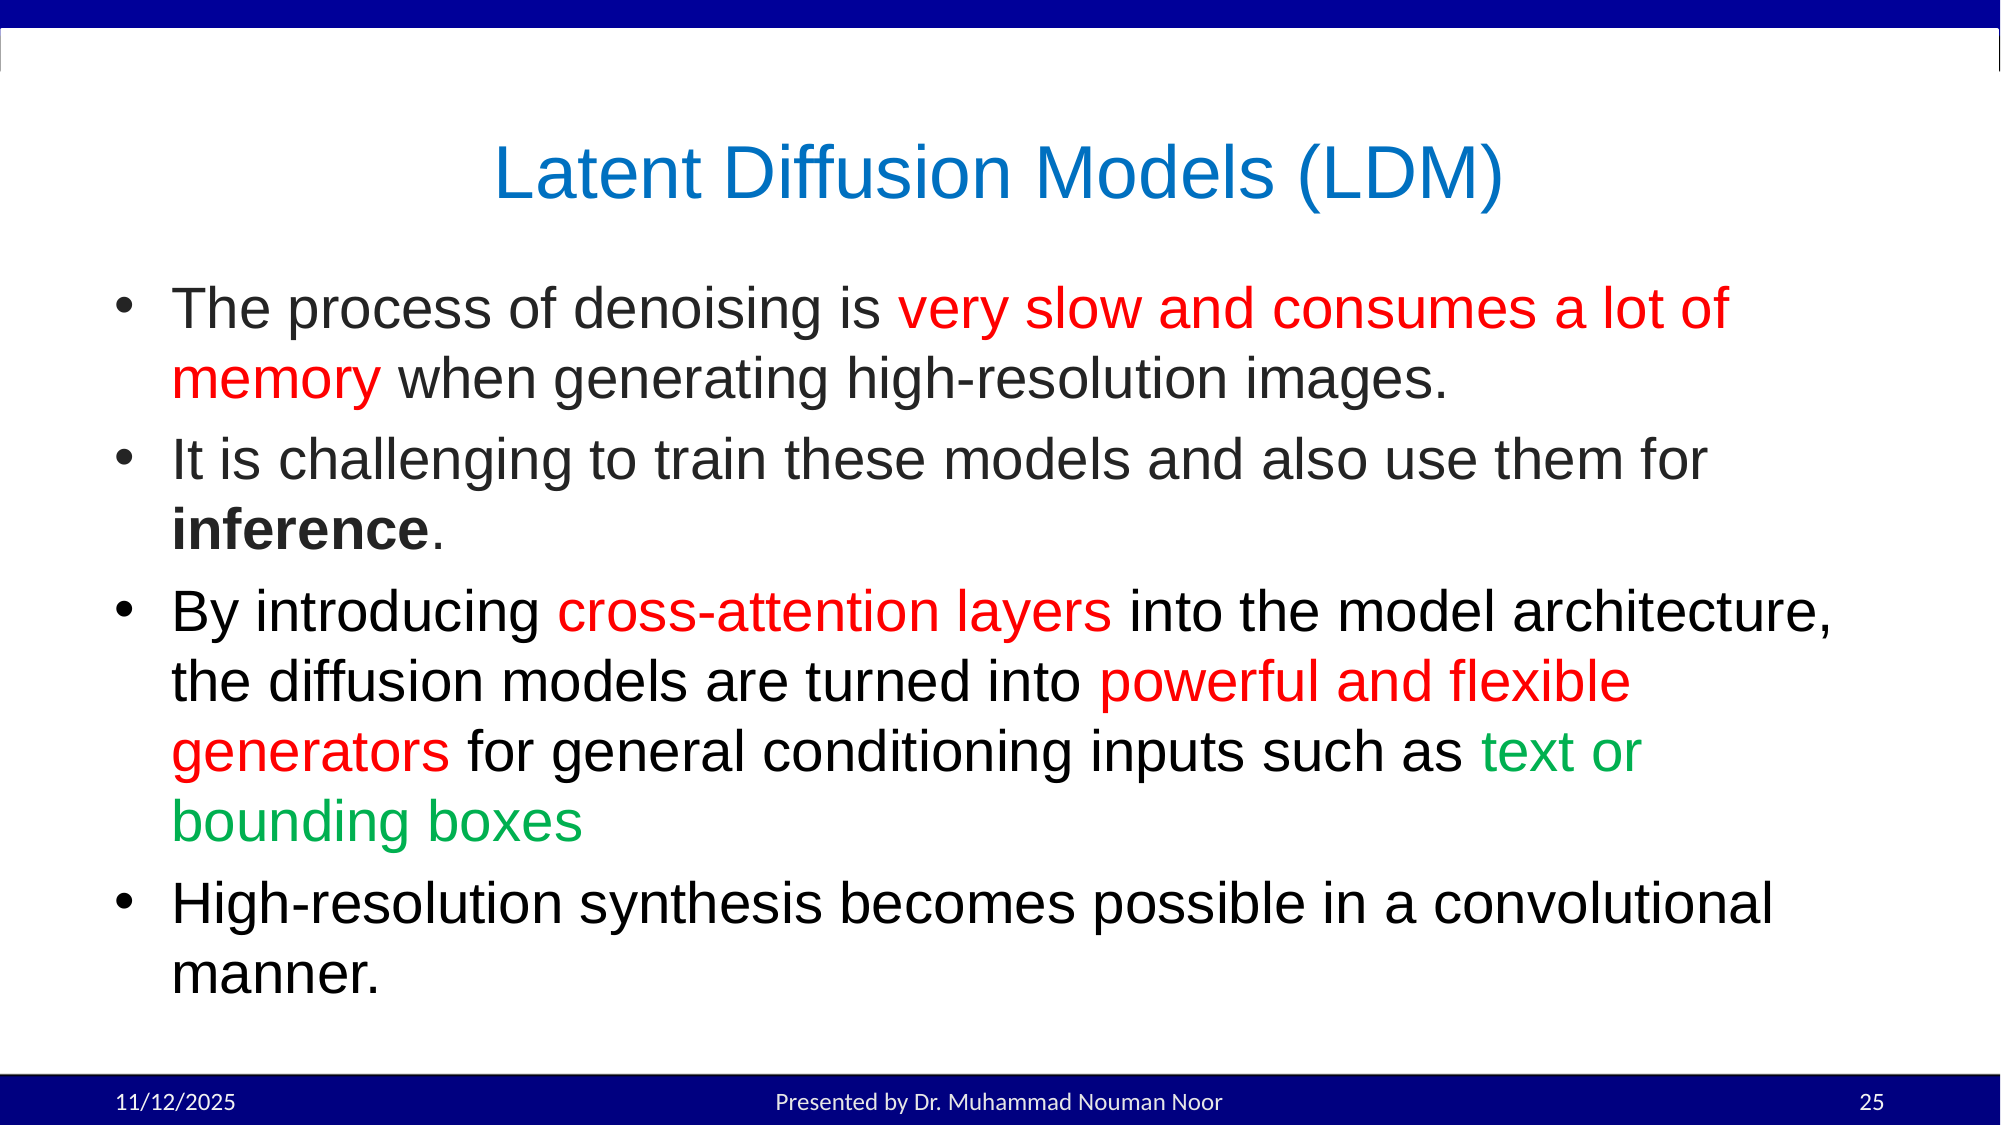

# Latent Diffusion Models (LDM)
The process of denoising is very slow and consumes a lot of memory when generating high-resolution images.
It is challenging to train these models and also use them for inference.
By introducing cross-attention layers into the model architecture, the diffusion models are turned into powerful and flexible generators for general conditioning inputs such as text or bounding boxes
High-resolution synthesis becomes possible in a convolutional manner.
11/12/2025
Presented by Dr. Muhammad Nouman Noor
25